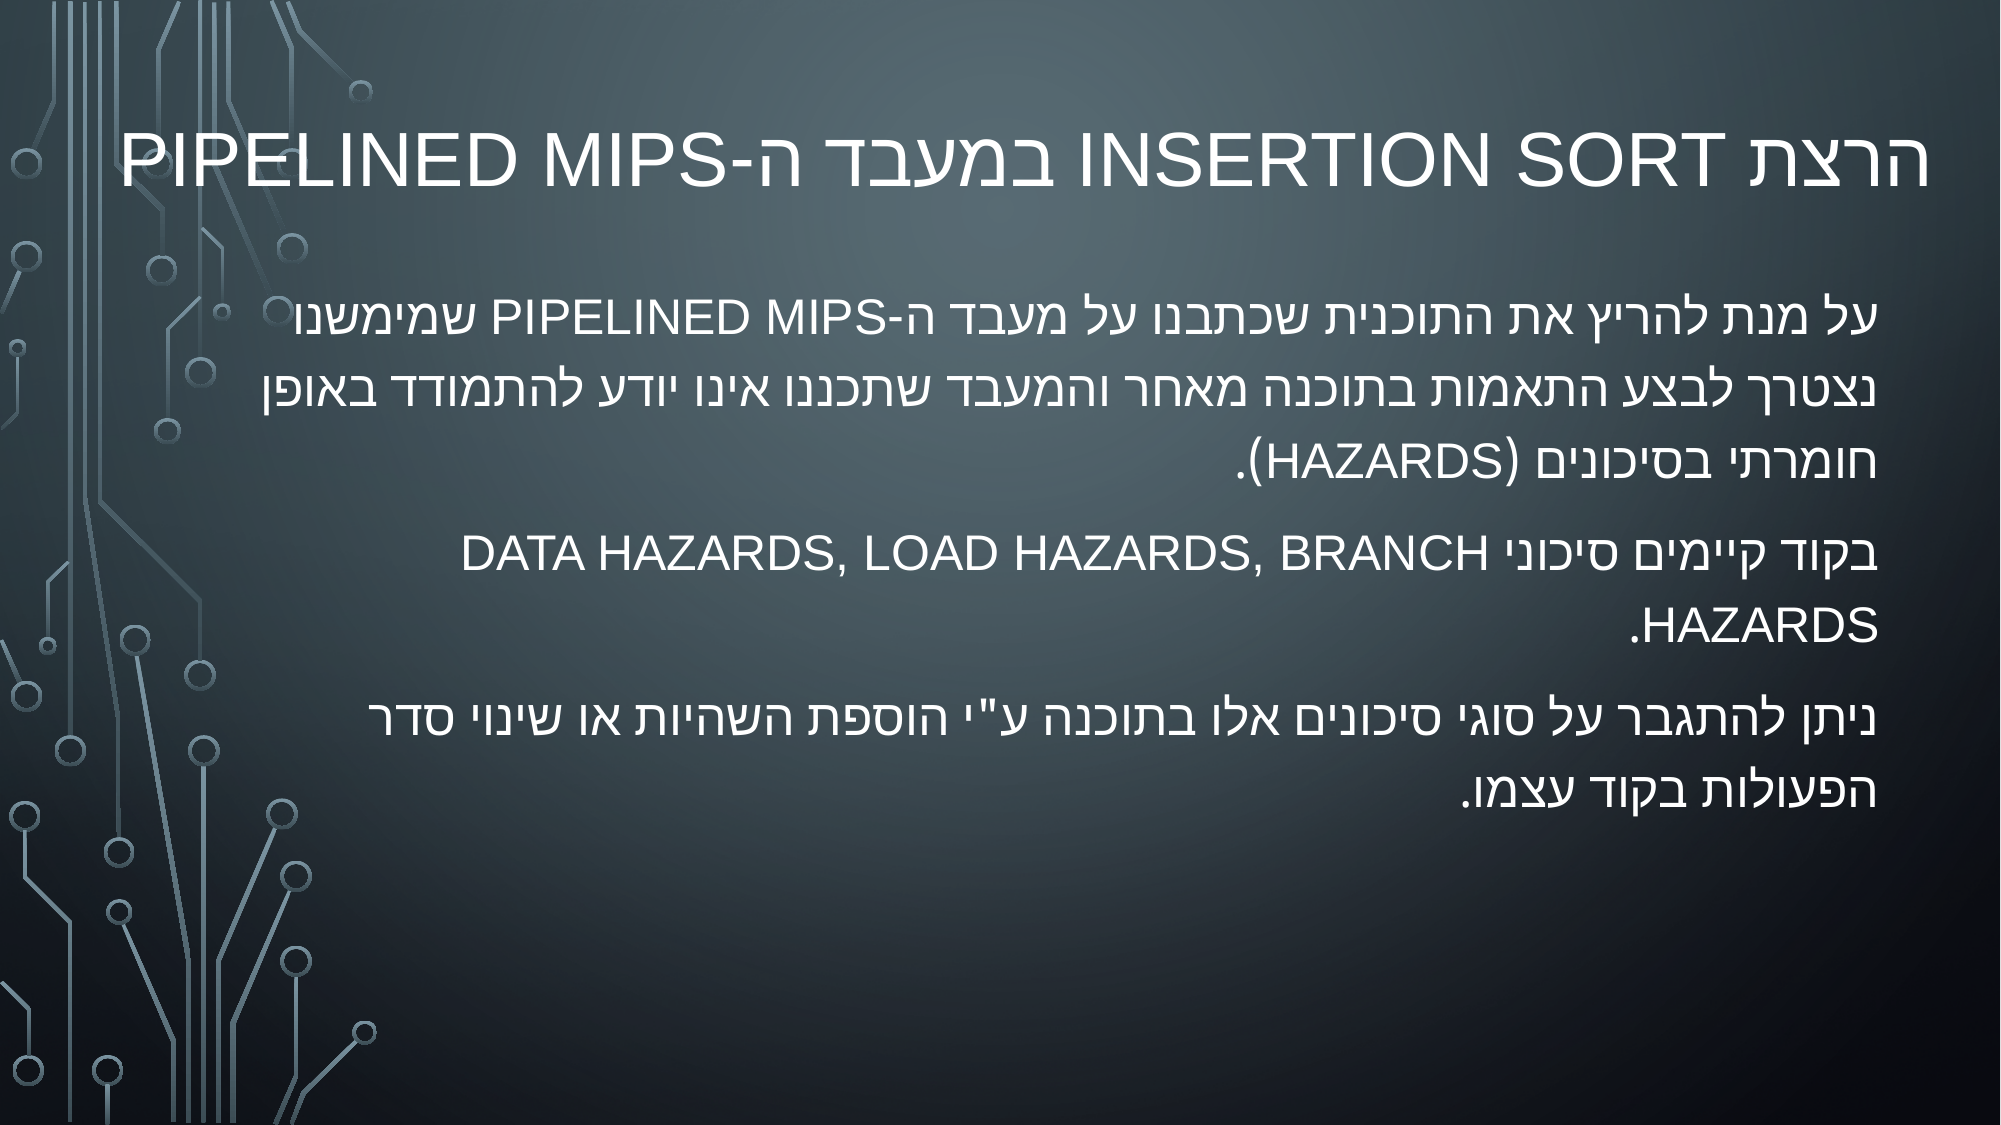

# הרצת Insertion sort במעבד ה-Pipelined MIPS
על מנת להריץ את התוכנית שכתבנו על מעבד ה-Pipelined MIPs שמימשנו נצטרך לבצע התאמות בתוכנה מאחר והמעבד שתכננו אינו יודע להתמודד באופן חומרתי בסיכונים (hazards).
בקוד קיימים סיכוני data hazards, load hazards, branch hazards.
ניתן להתגבר על סוגי סיכונים אלו בתוכנה ע"י הוספת השהיות או שינוי סדר הפעולות בקוד עצמו.